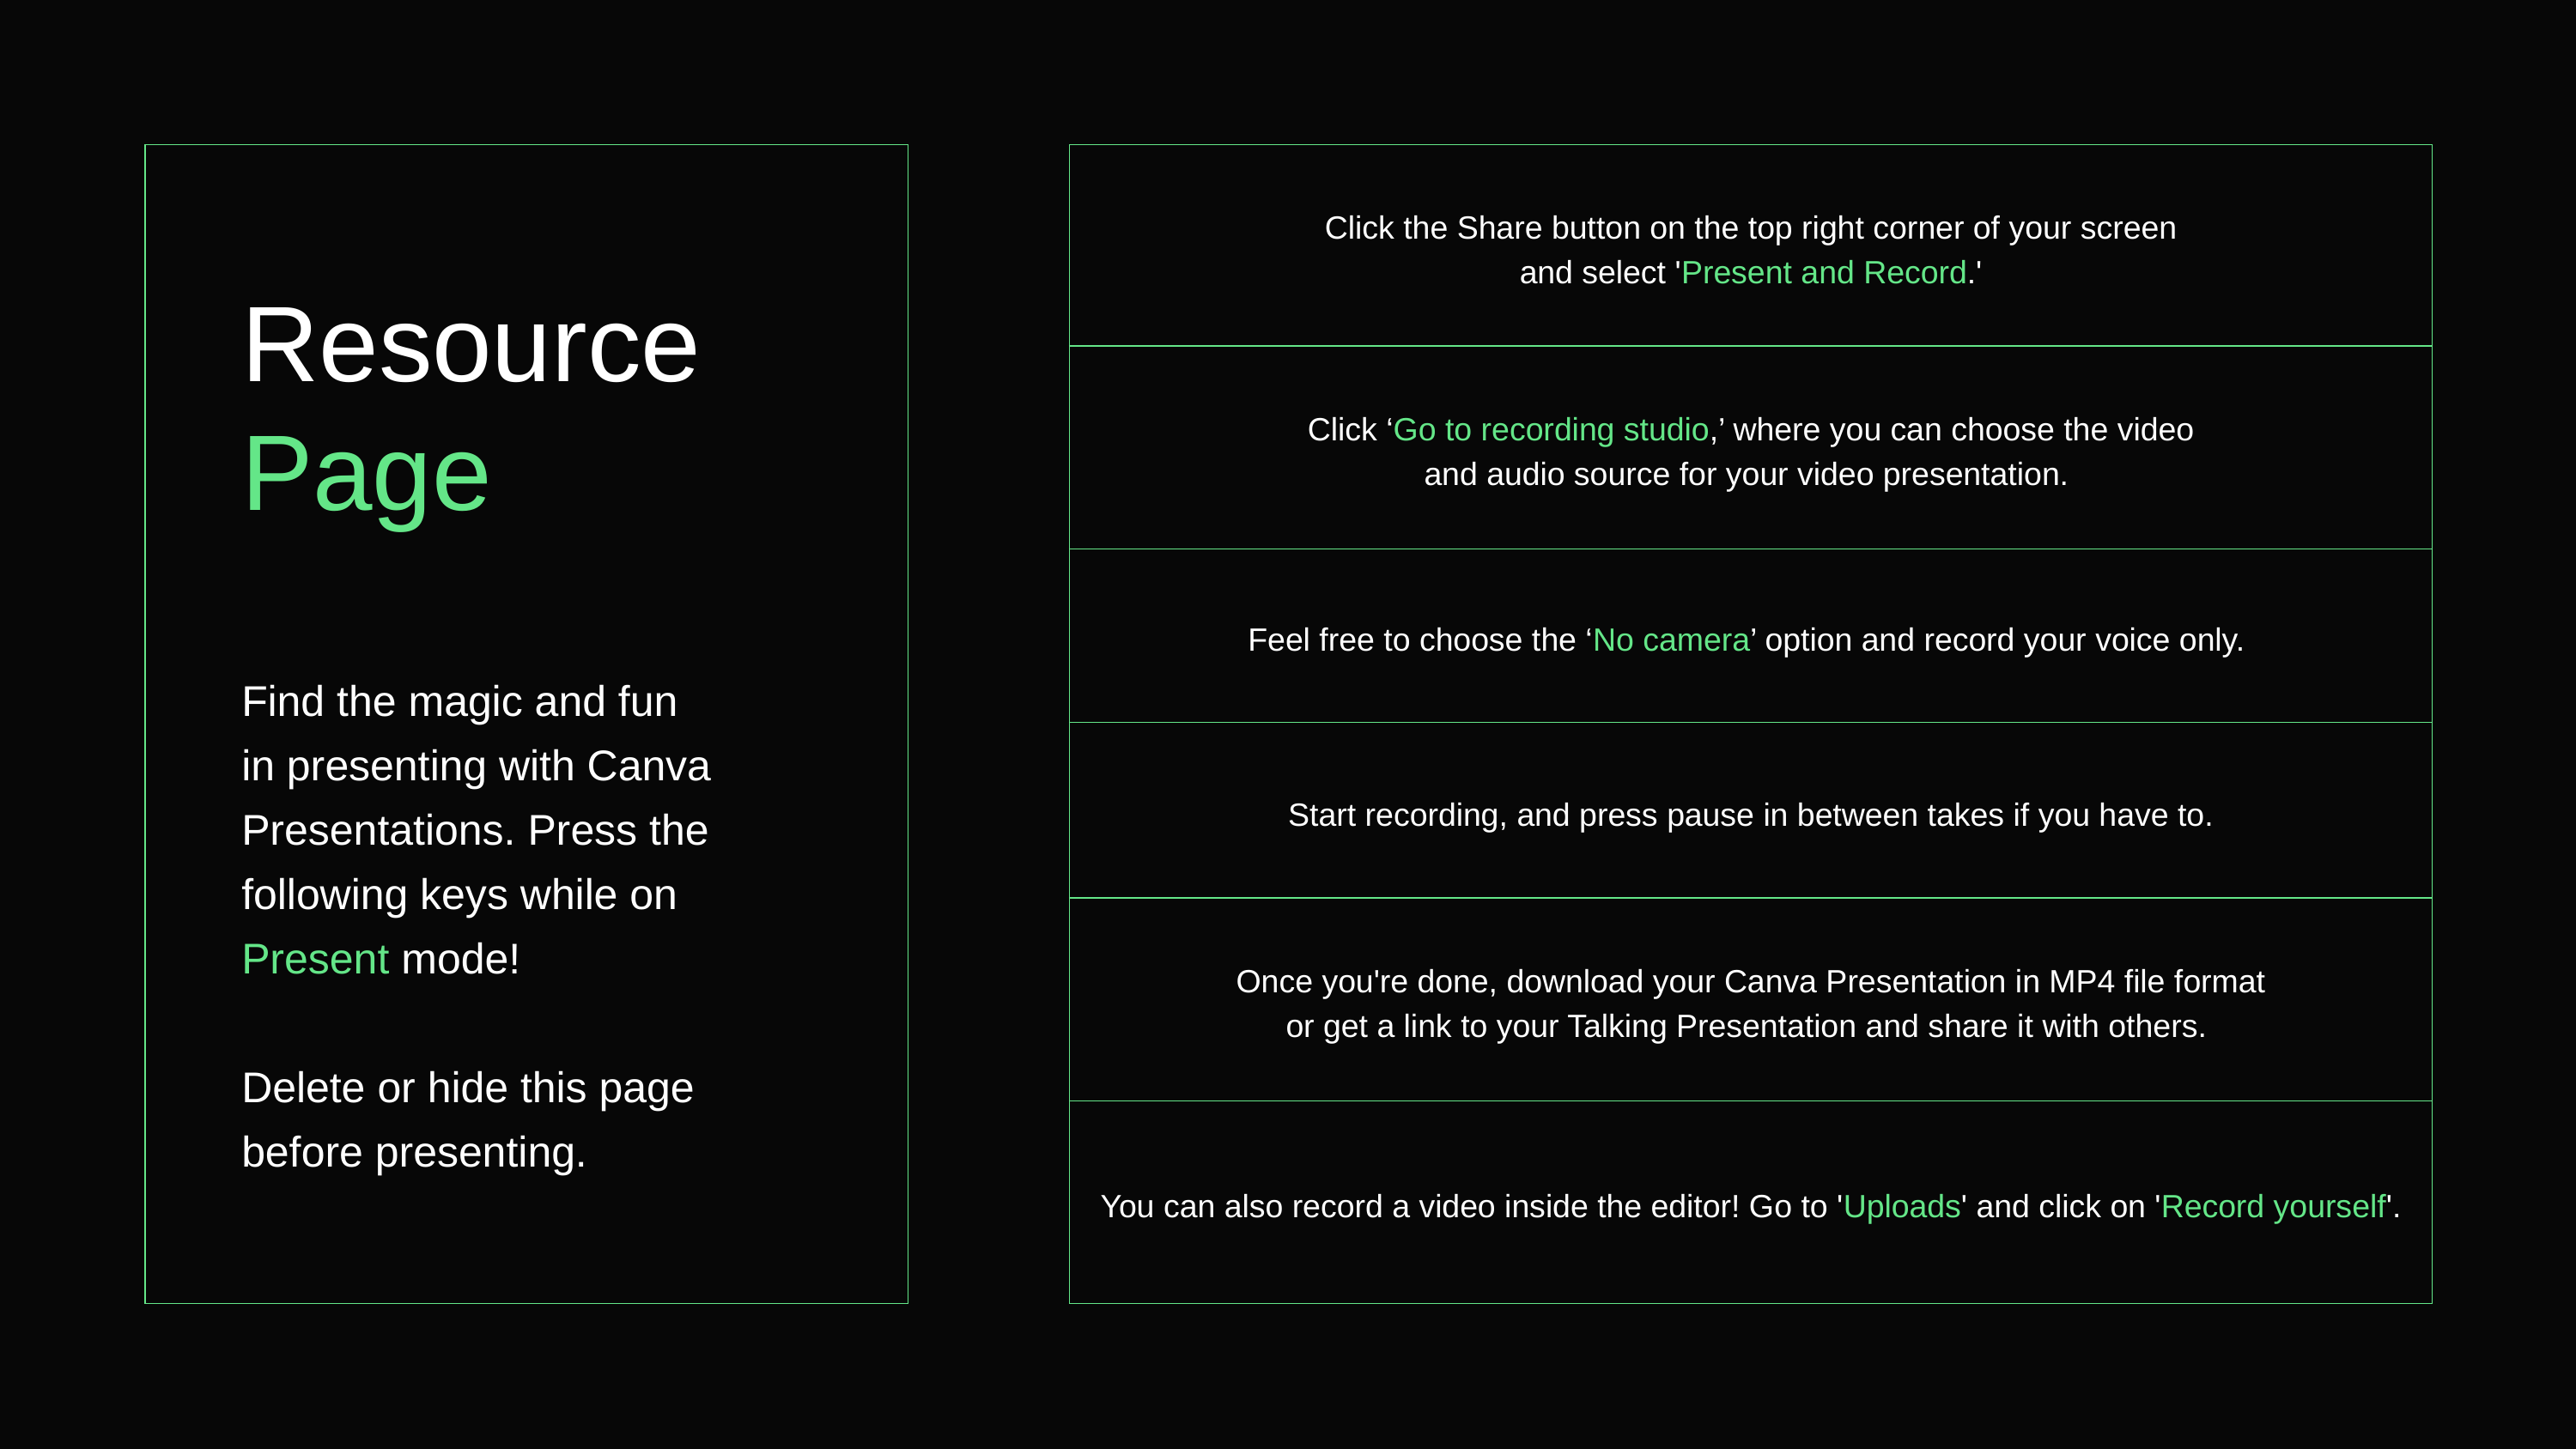

| Click the Share button on the top right corner of your screen and select 'Present and Record.' |
| --- |
| Click ‘Go to recording studio,’ where you can choose the video and audio source for your video presentation. |
| Feel free to choose the ‘No camera’ option and record your voice only. |
| Start recording, and press pause in between takes if you have to. |
| Once you're done, download your Canva Presentation in MP4 file format or get a link to your Talking Presentation and share it with others. |
| You can also record a video inside the editor! Go to 'Uploads' and click on 'Record yourself'. |
Resource Page
Find the magic and fun
in presenting with Canva Presentations. Press the following keys while on Present mode!

Delete or hide this page before presenting.